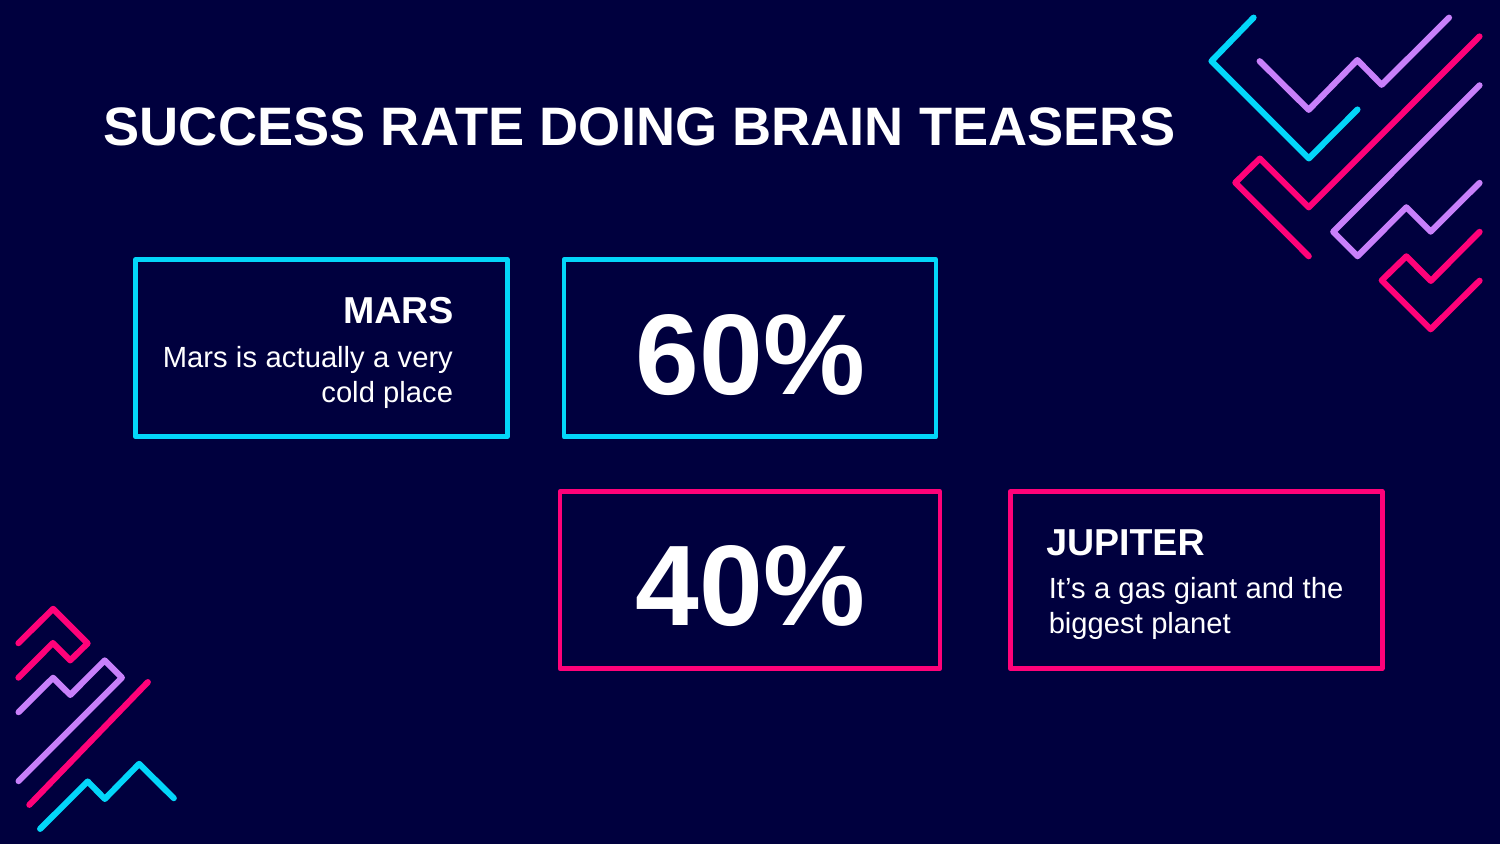

# SUCCESS RATE DOING BRAIN TEASERS
60%

MARS
Mars is actually a very cold place
40%

JUPITER
It’s a gas giant and the biggest planet